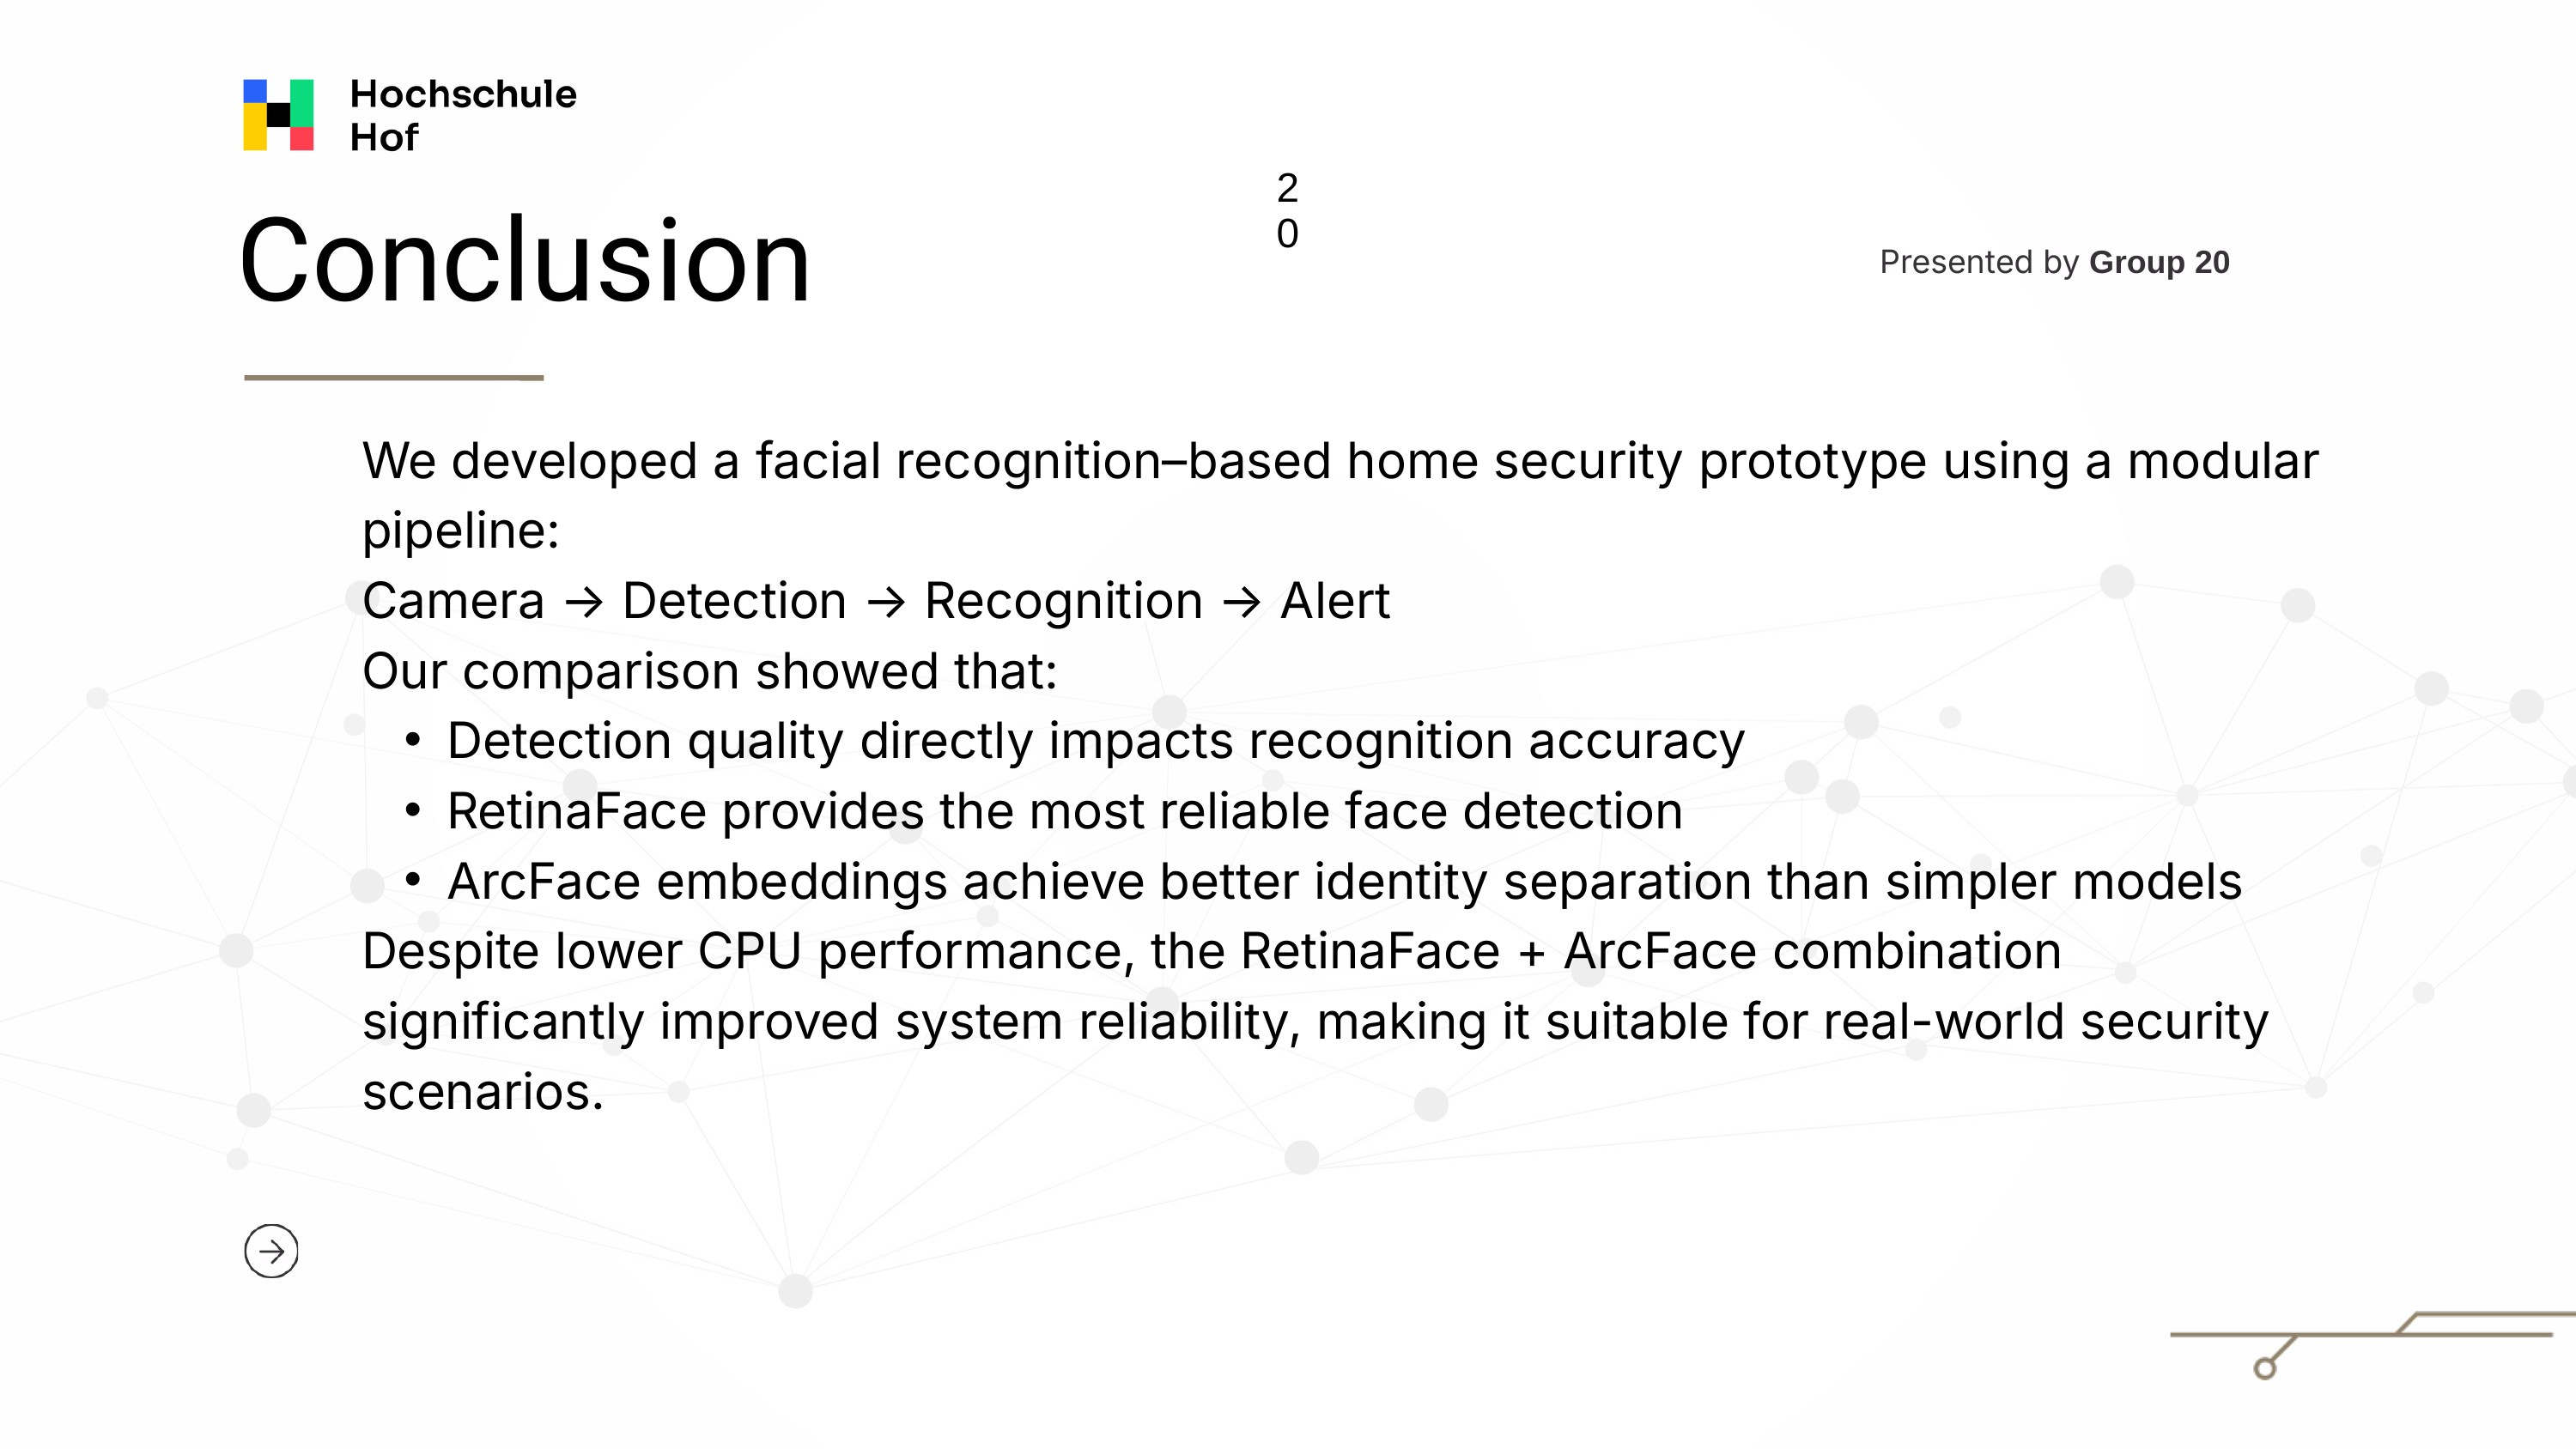

20
Conclusion
Presented by Group 20

We developed a facial recognition–based home security prototype using a modular pipeline:
Camera → Detection → Recognition → Alert
Our comparison showed that:
Detection quality directly impacts recognition accuracy
RetinaFace provides the most reliable face detection
ArcFace embeddings achieve better identity separation than simpler models
Despite lower CPU performance, the RetinaFace + ArcFace combination significantly improved system reliability, making it suitable for real-world security scenarios.